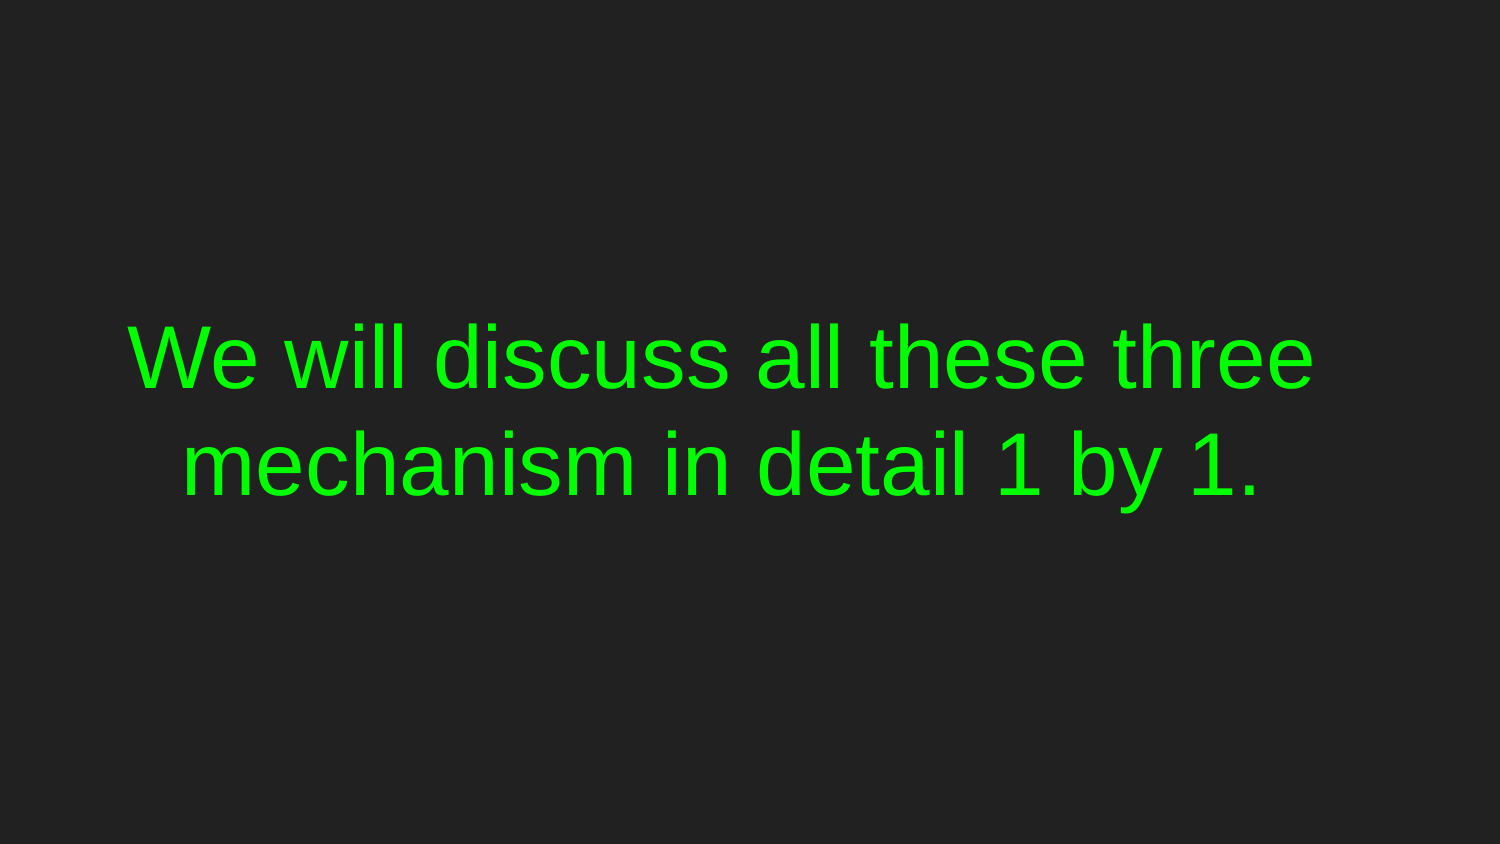

# We will discuss all these three mechanism in detail 1 by 1.